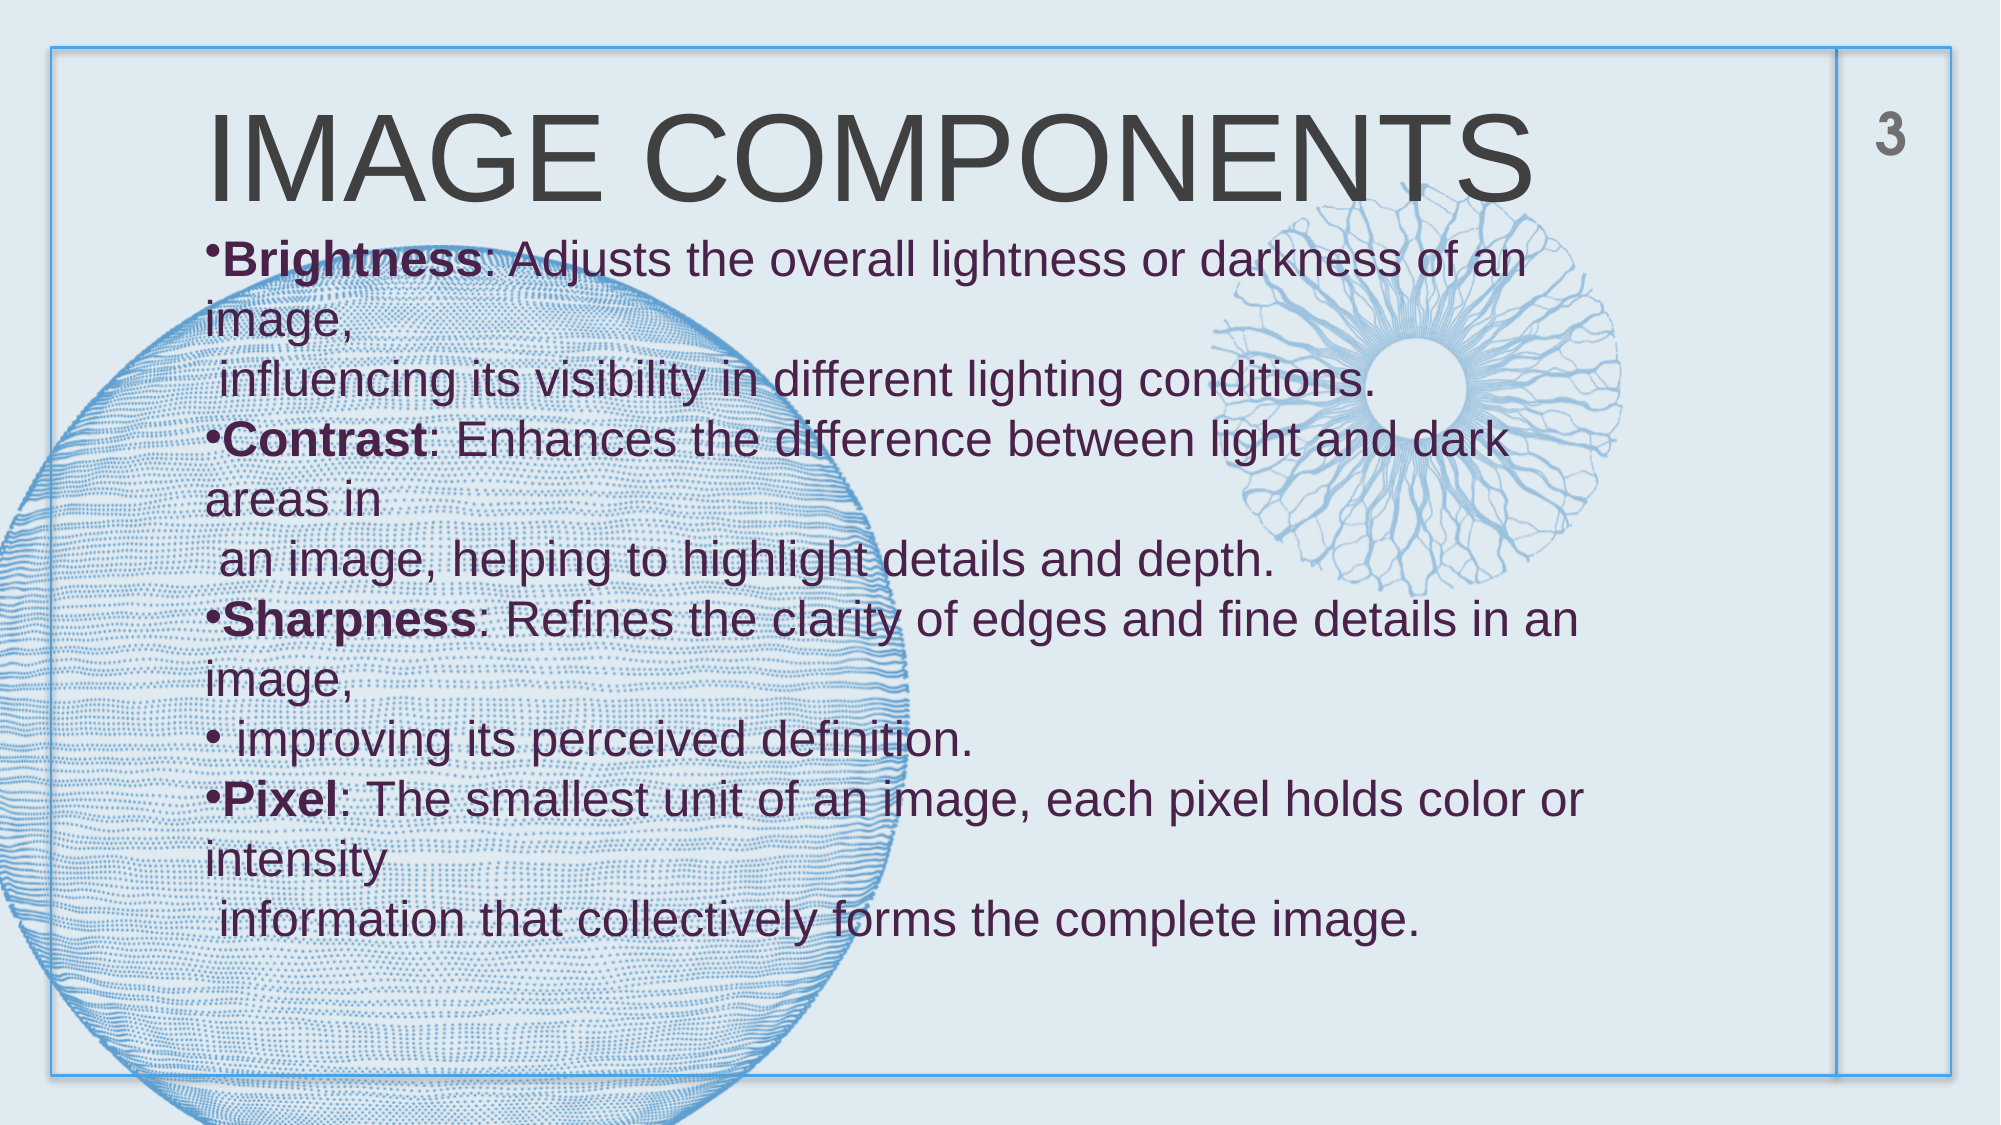

3

Brightness: Adjusts the overall lightness or darkness of an image,
 influencing its visibility in different lighting conditions.
Contrast: Enhances the difference between light and dark areas in
 an image, helping to highlight details and depth.
Sharpness: Refines the clarity of edges and fine details in an image,
 improving its perceived definition.
Pixel: The smallest unit of an image, each pixel holds color or intensity
 information that collectively forms the complete image.

# Image COmponents